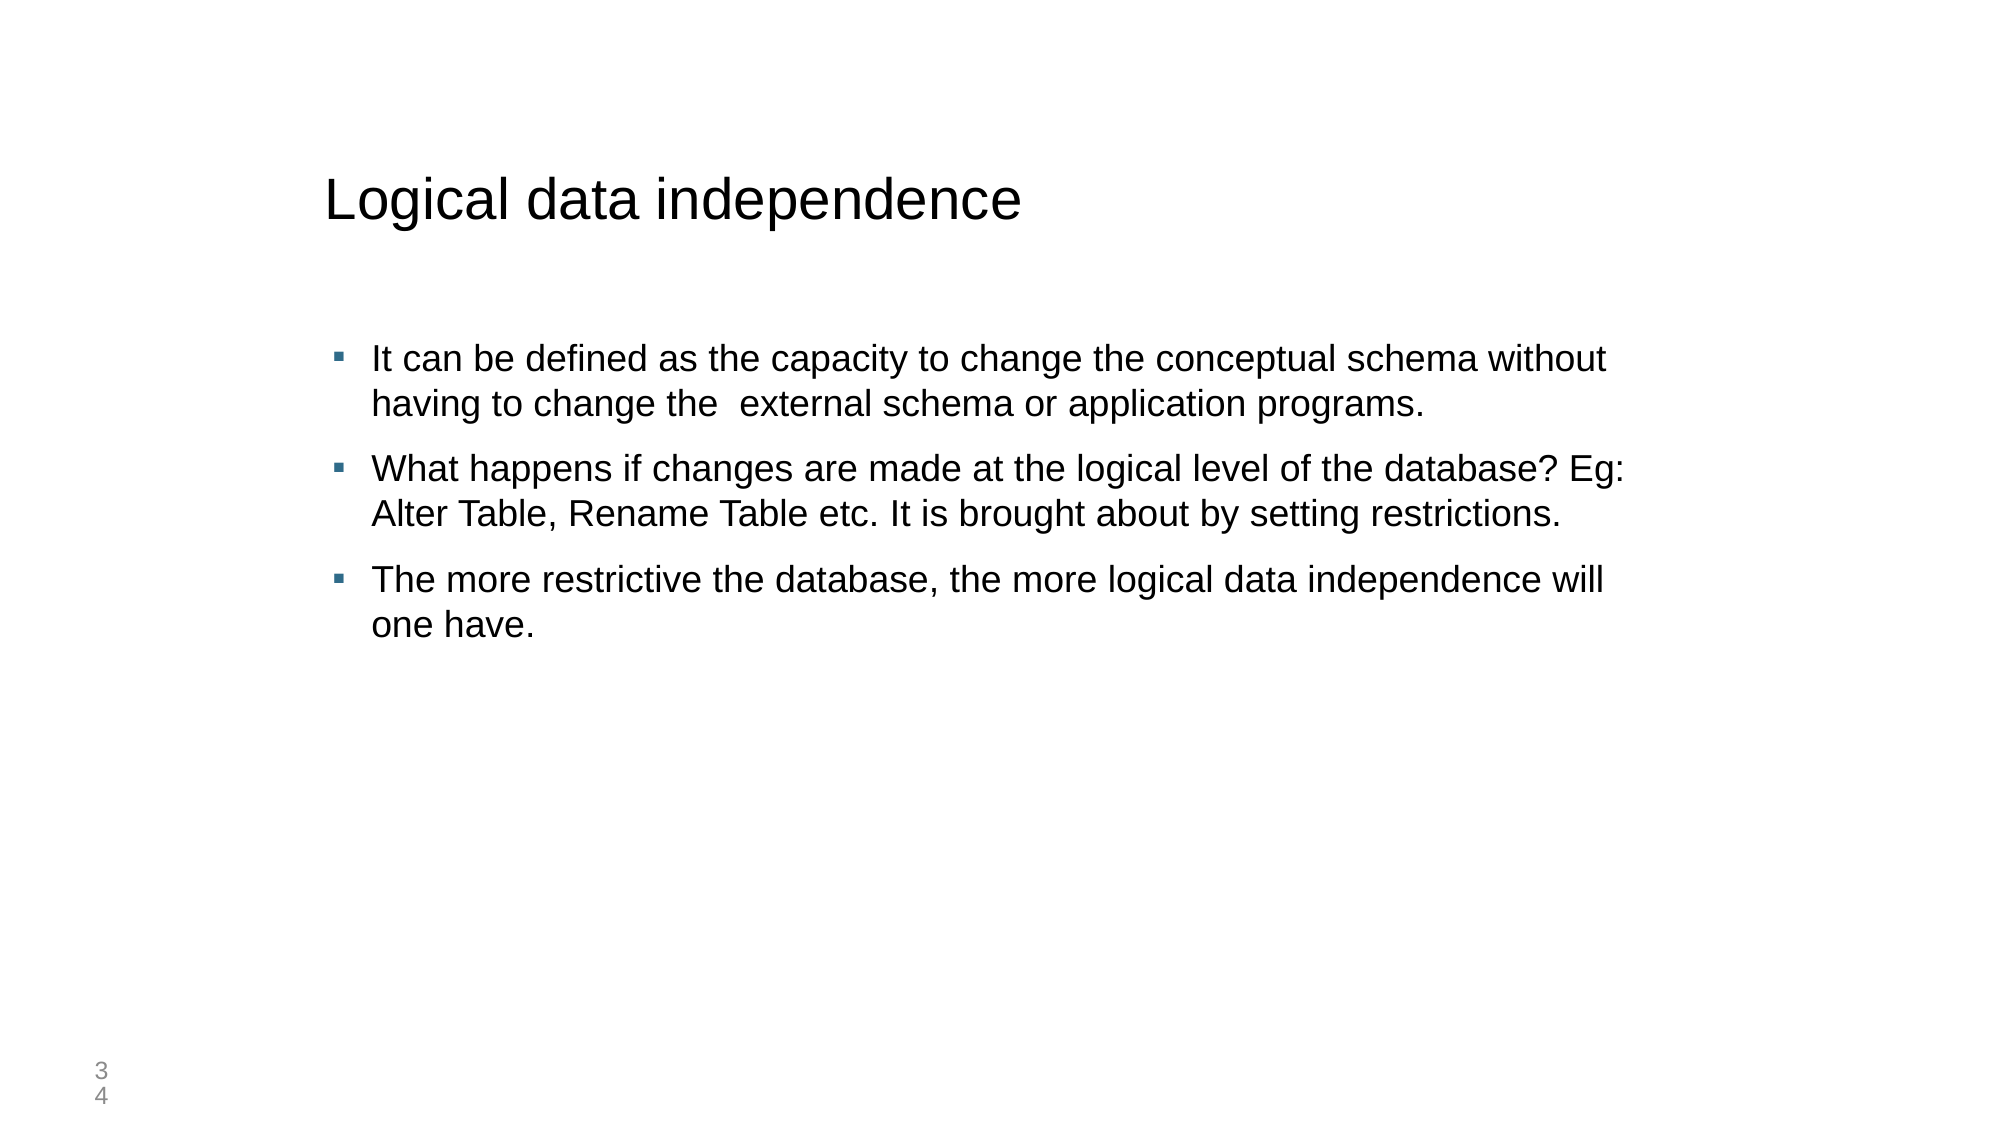

# Logical data independence
It can be defined as the capacity to change the conceptual schema without having to change the  external schema or application programs.
What happens if changes are made at the logical level of the database? Eg: Alter Table, Rename Table etc. It is brought about by setting restrictions.
The more restrictive the database, the more logical data independence will one have.
34
34￼